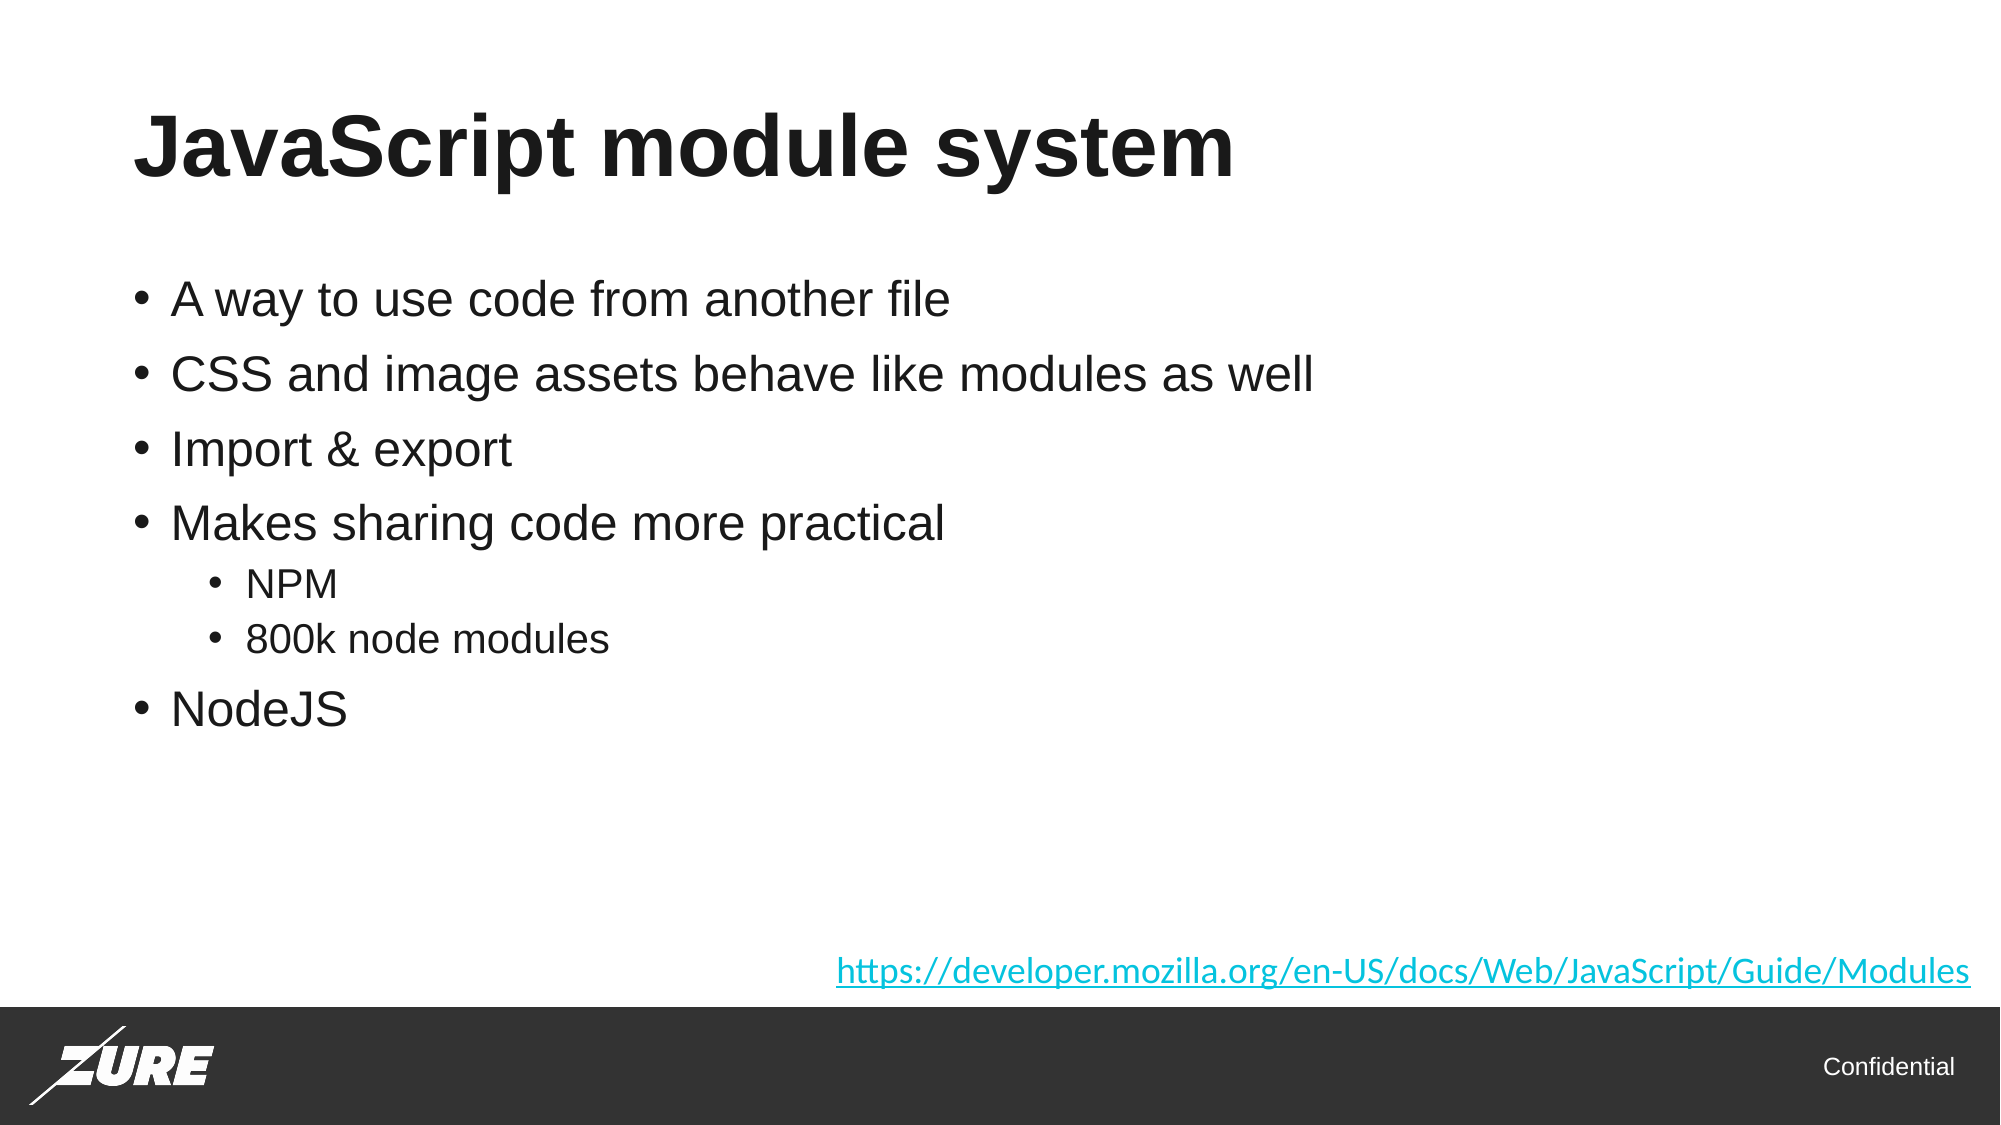

# JavaScript module system
A way to use code from another file
CSS and image assets behave like modules as well
Import & export
Makes sharing code more practical
NPM
800k node modules
NodeJS
https://developer.mozilla.org/en-US/docs/Web/JavaScript/Guide/Modules